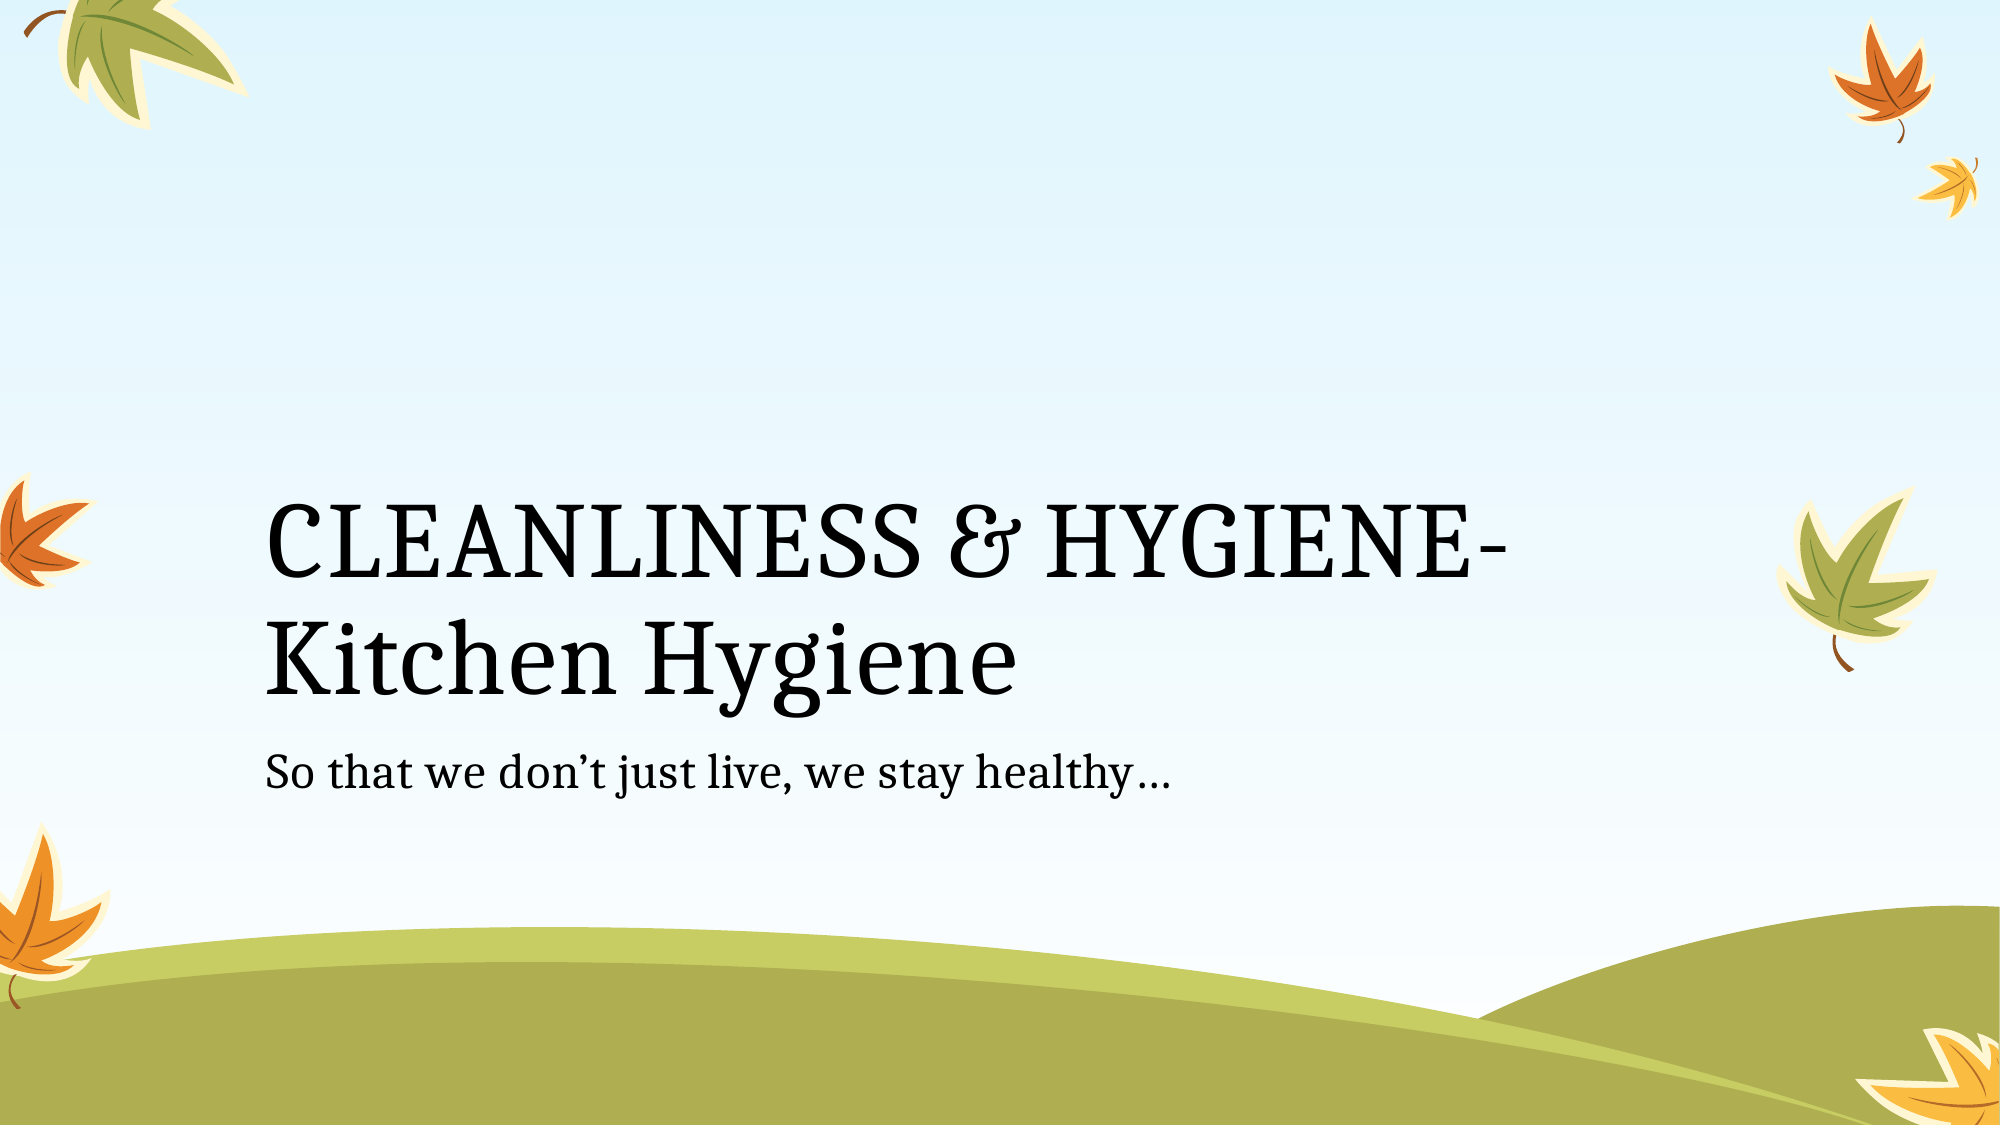

# CLEANLINESS & HYGIENE-Kitchen Hygiene
So that we don’t just live, we stay healthy…